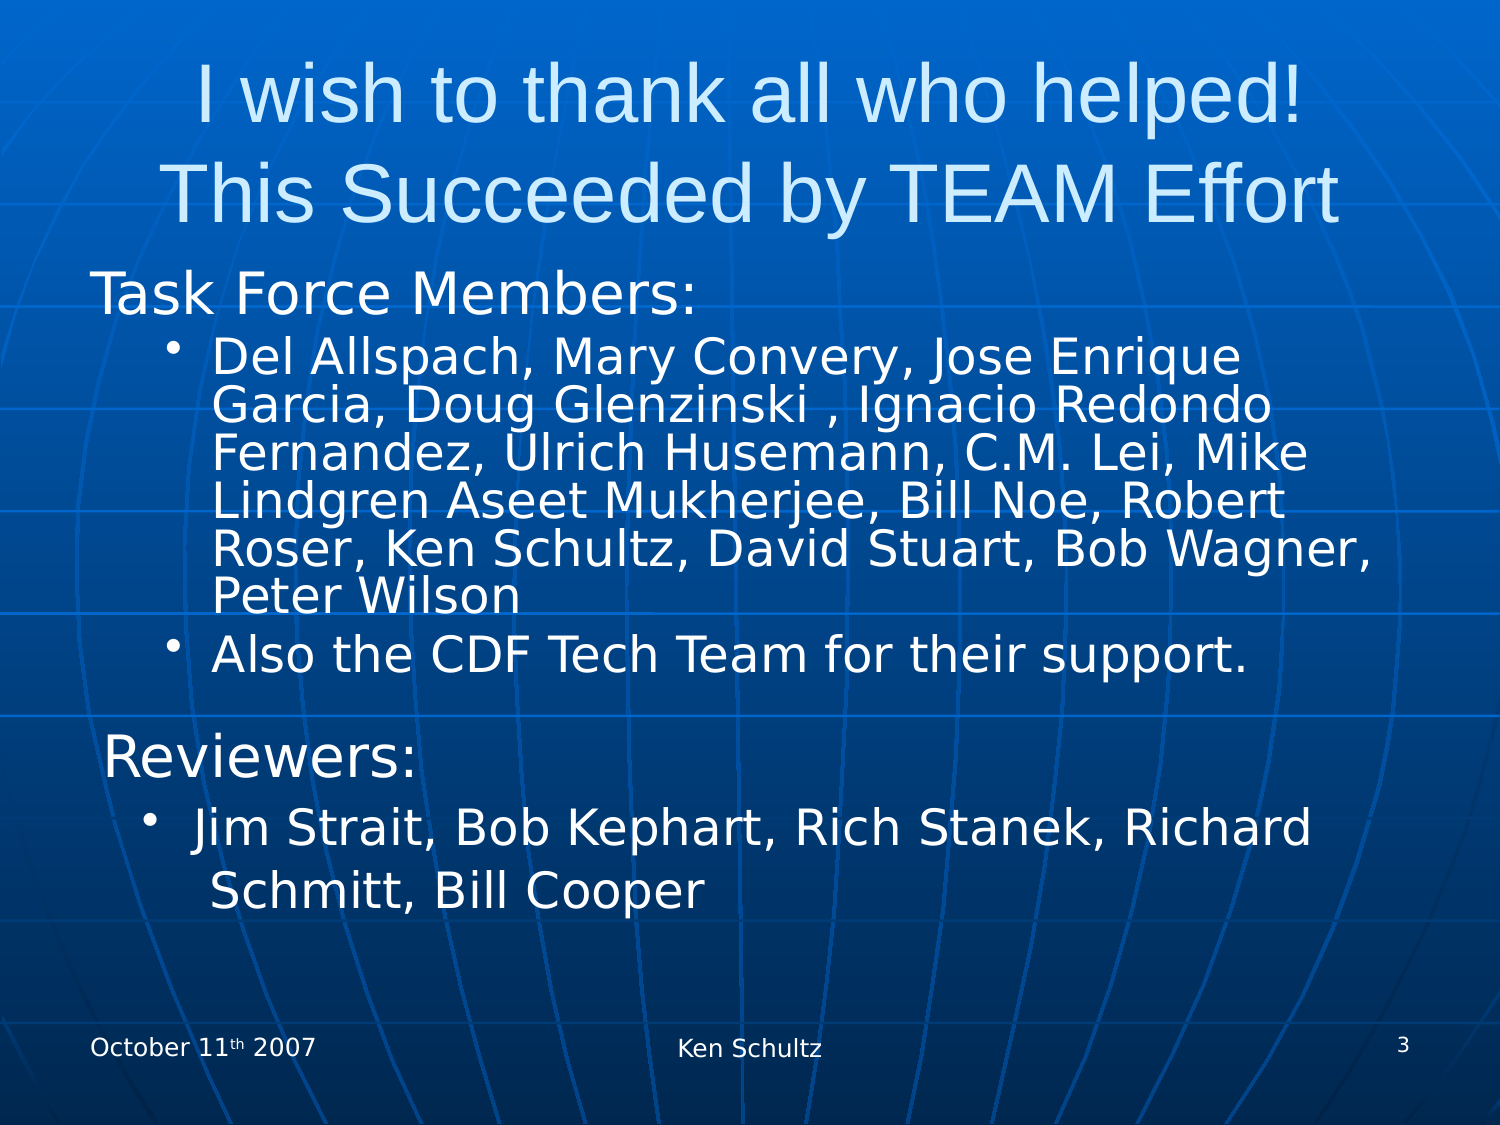

# I wish to thank all who helped! This Succeeded by TEAM Effort
Task Force Members:
Del Allspach, Mary Convery, Jose Enrique Garcia, Doug Glenzinski , Ignacio Redondo Fernandez, Ulrich Husemann, C.M. Lei, Mike Lindgren Aseet Mukherjee, Bill Noe, Robert Roser, Ken Schultz, David Stuart, Bob Wagner, Peter Wilson
Also the CDF Tech Team for their support.
Reviewers:
 Jim Strait, Bob Kephart, Rich Stanek, Richard
  Schmitt, Bill Cooper
October 11th 2007
3
Ken Schultz